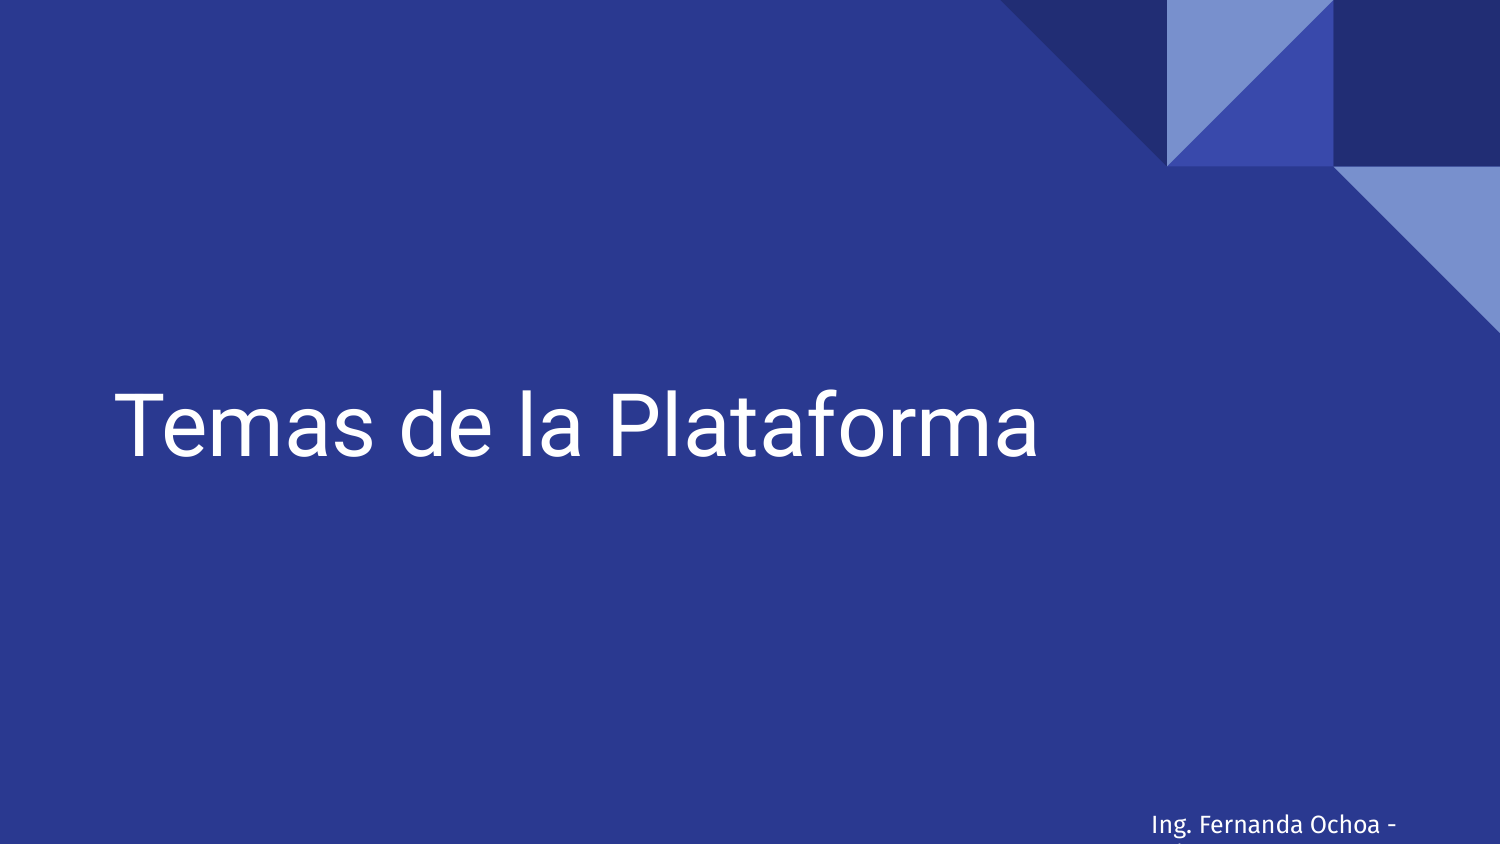

# Temas de la Plataforma
Ing. Fernanda Ochoa - @imonsh